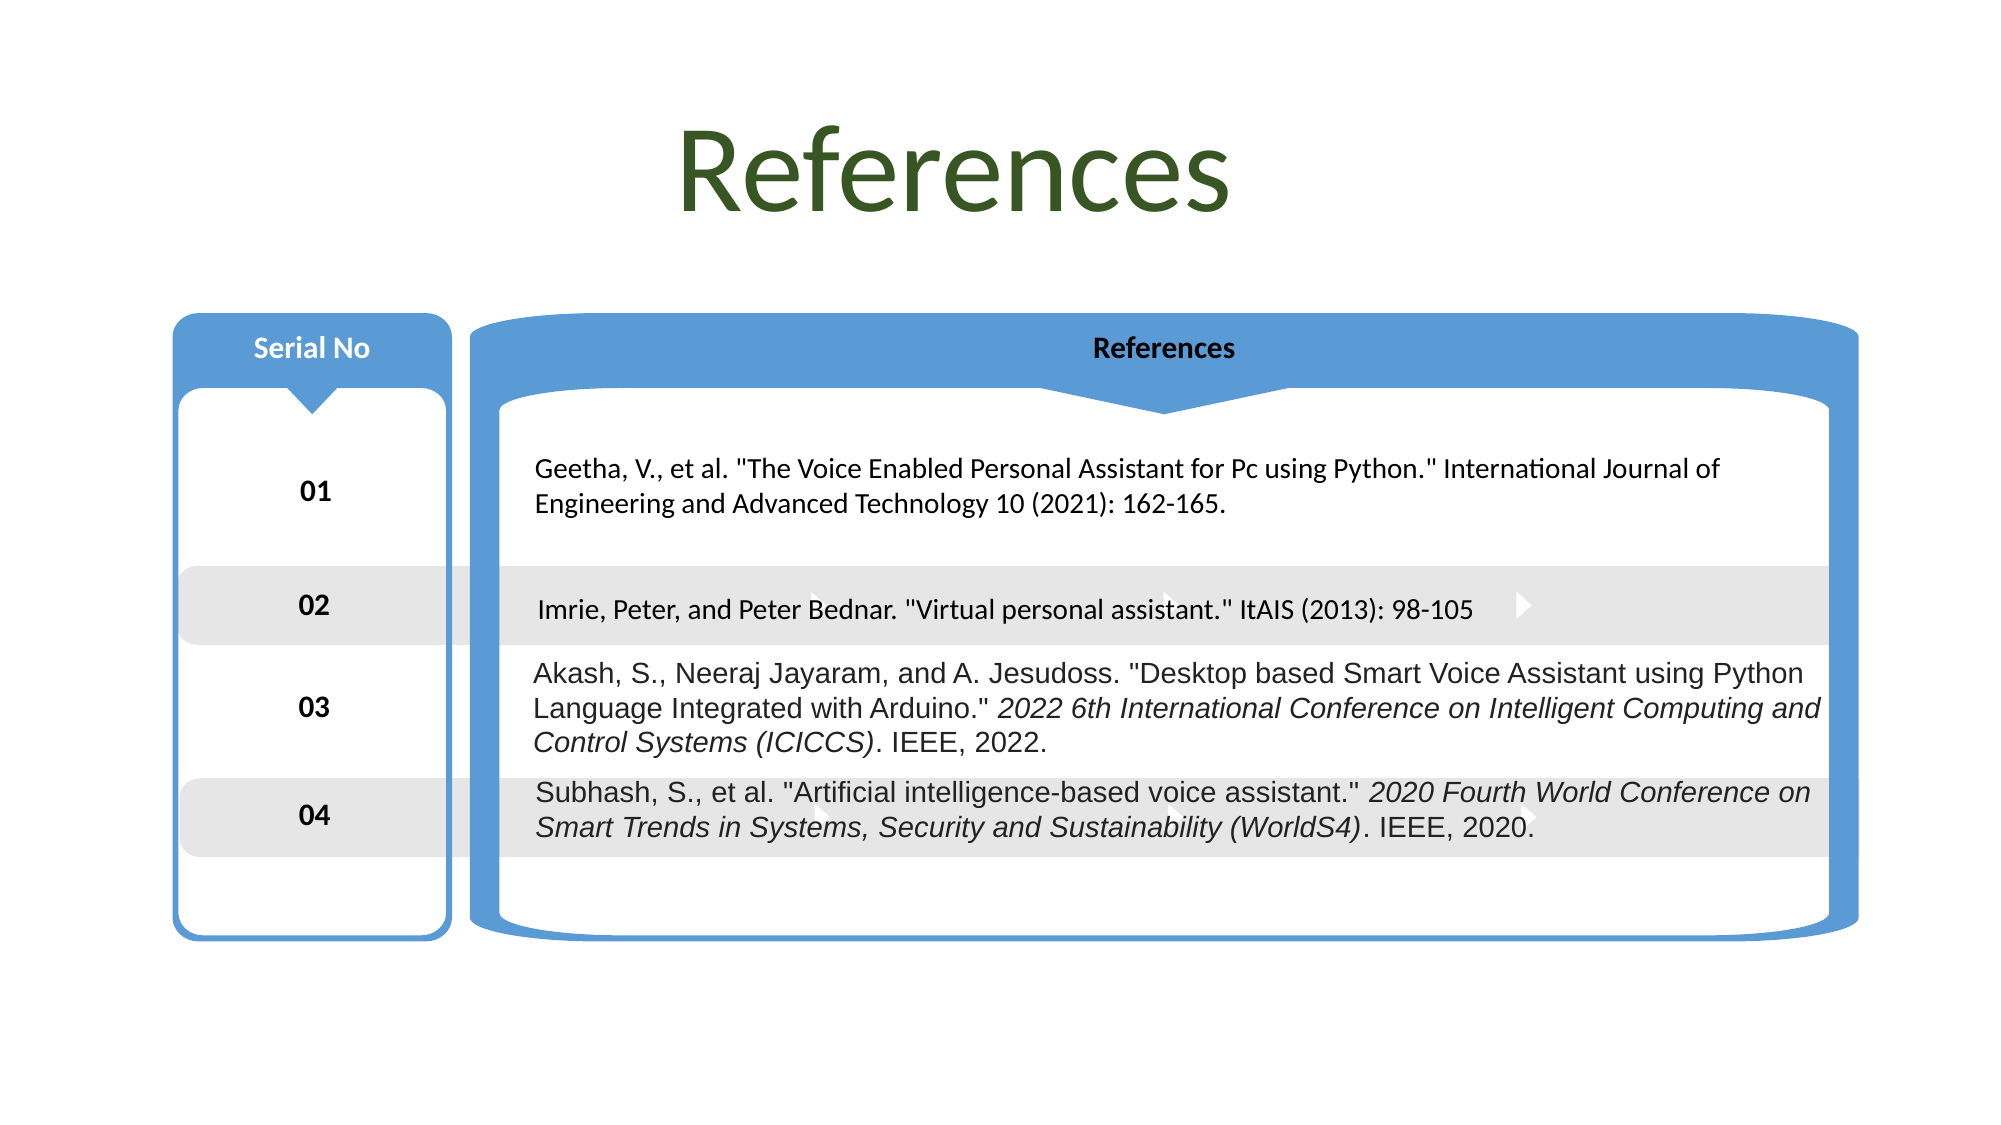

# References
Serial No
References
Geetha, V., et al. "The Voice Enabled Personal Assistant for Pc using Python." International Journal of Engineering and Advanced Technology 10 (2021): 162-165.
01

02
Imrie, Peter, and Peter Bednar. "Virtual personal assistant." ItAIS (2013): 98-105
Akash, S., Neeraj Jayaram, and A. Jesudoss. "Desktop based Smart Voice Assistant using Python Language Integrated with Arduino." 2022 6th International Conference on Intelligent Computing and Control Systems (ICICCS). IEEE, 2022.
03
Subhash, S., et al. "Artificial intelligence-based voice assistant." 2020 Fourth World Conference on Smart Trends in Systems, Security and Sustainability (WorldS4). IEEE, 2020.

04